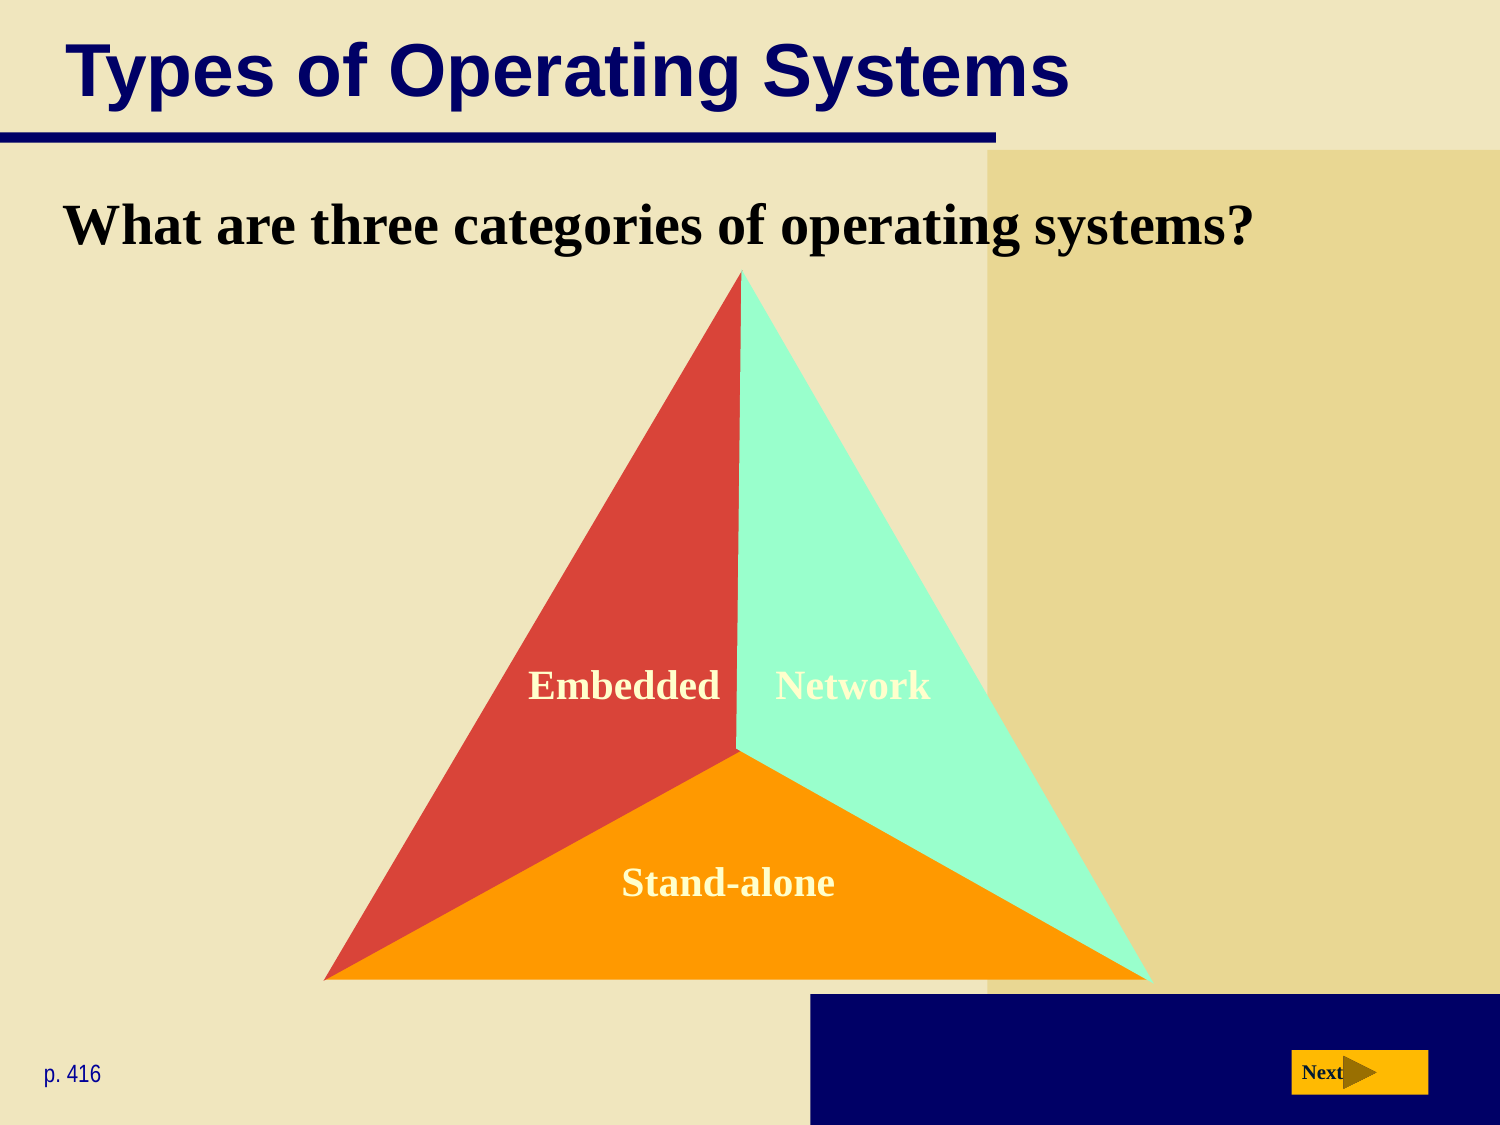

# Types of Operating Systems
What are three categories of operating systems?

Embedded

Network

Stand-alone
p. 416

Next